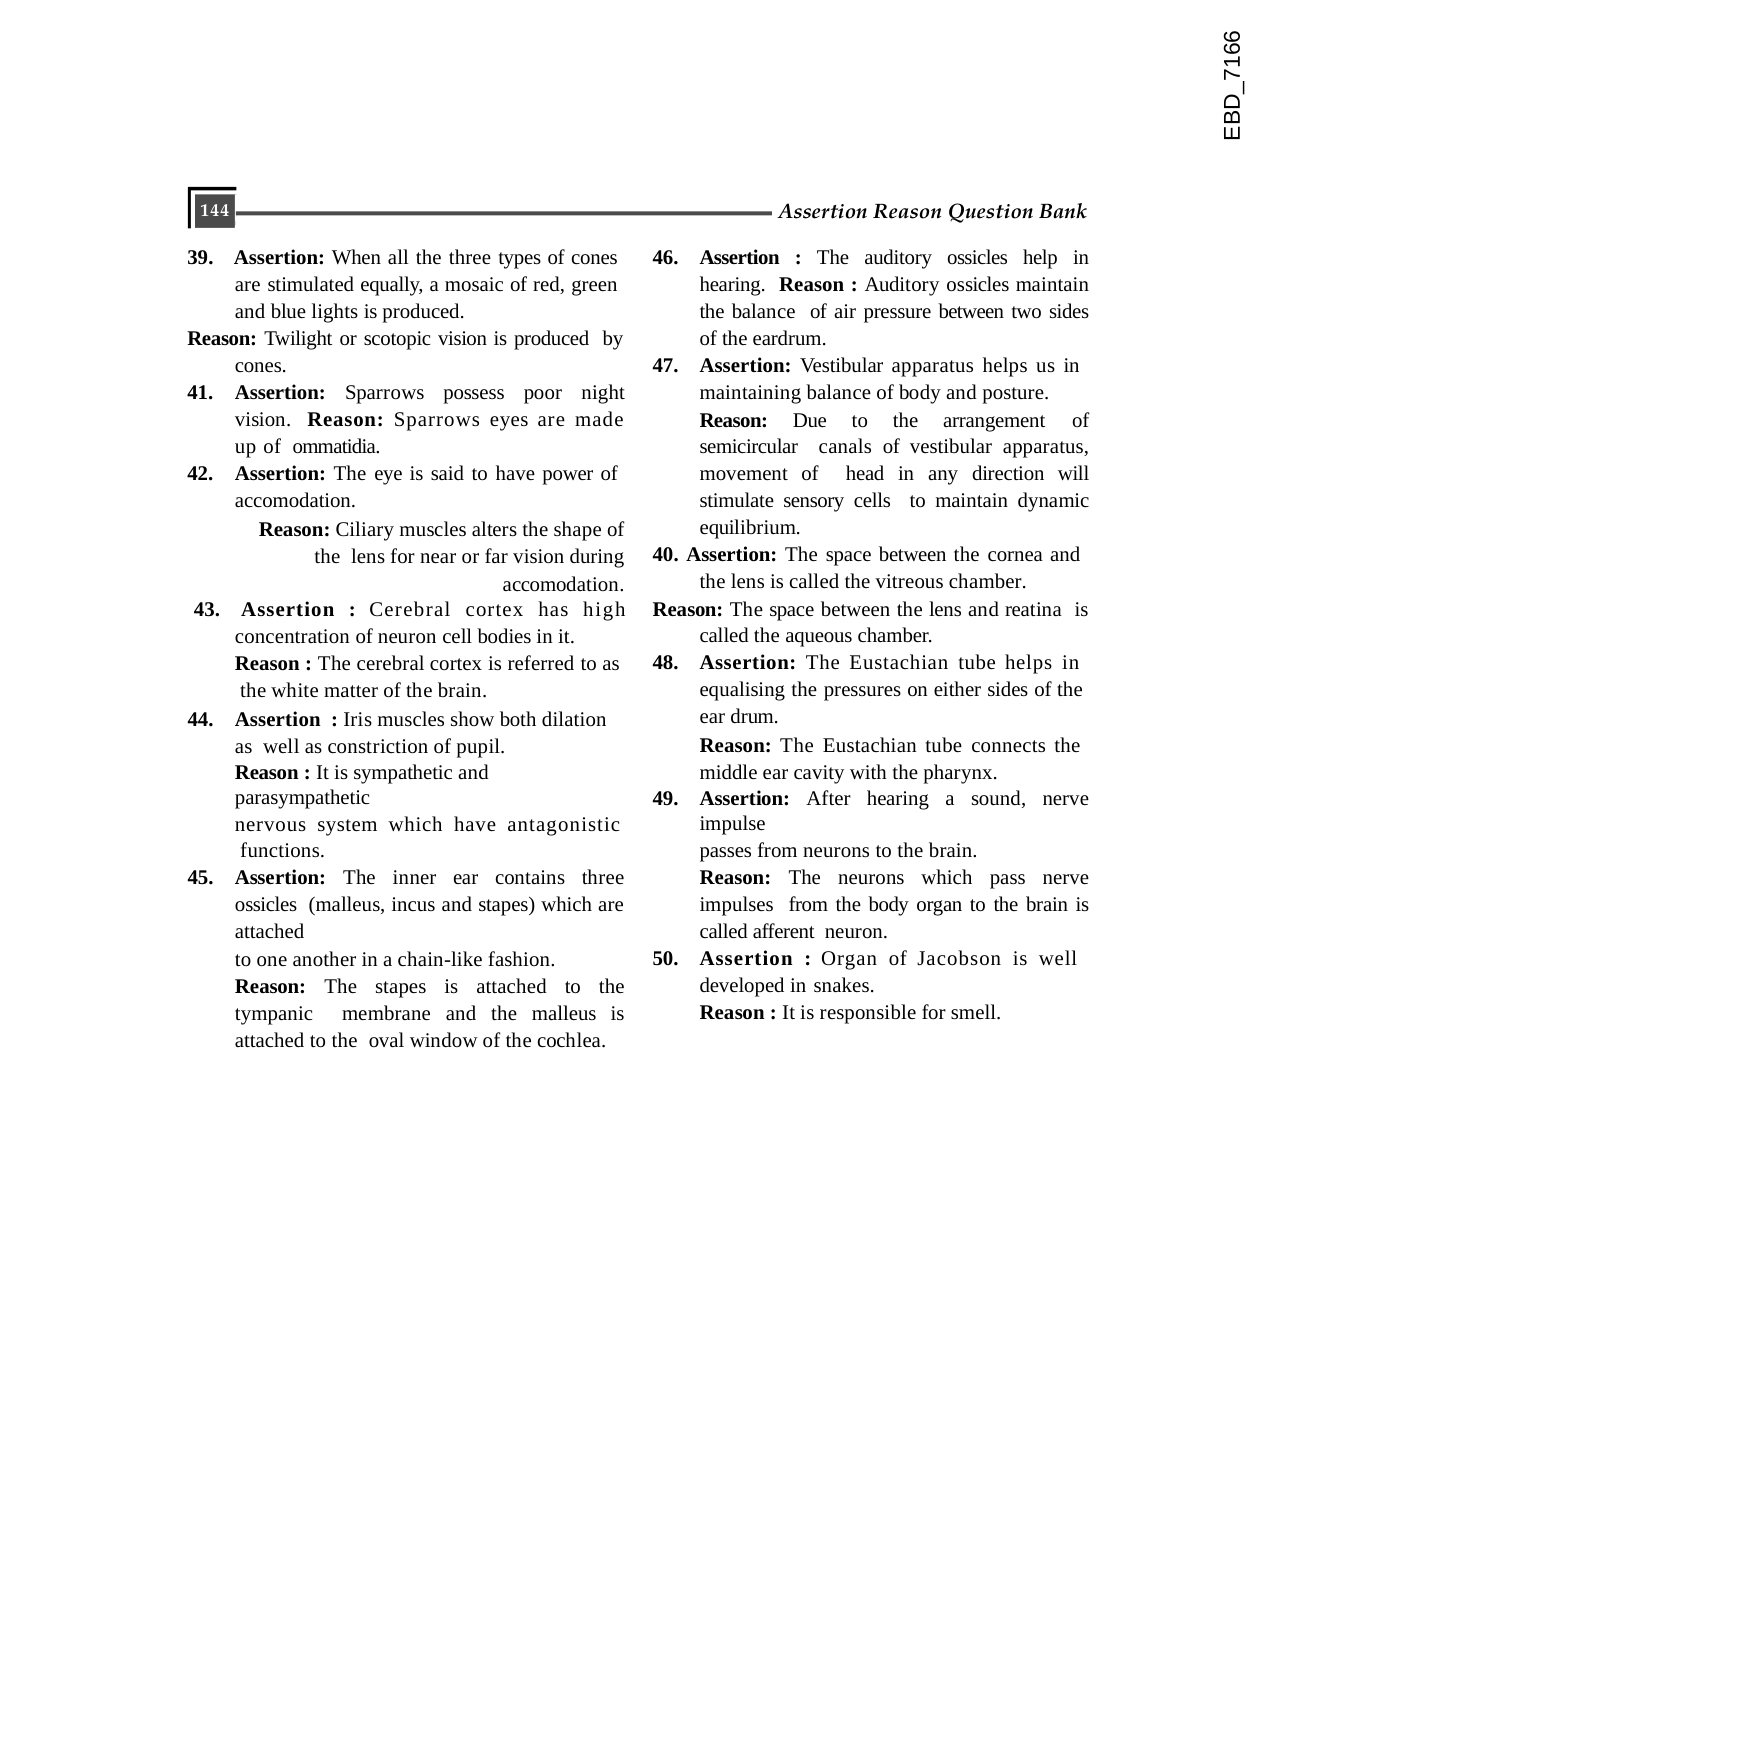

EBD_7166

144
Assertion Reason Question Bank

Assertion : The auditory ossicles help in hearing.  Reason : Auditory ossicles maintain the balance  of air pressure between two sides of the eardrum.
Assertion: Vestibular apparatus helps us in  maintaining balance of body and posture.
Reason: Due to the arrangement of semicircular  canals of vestibular apparatus, movement of  head in any direction will stimulate sensory cells  to maintain dynamic equilibrium.
40. Assertion: The space between the cornea and  the lens is called the vitreous chamber.
Reason: The space between the lens and reatina  is called the aqueous chamber.
Assertion: The Eustachian tube helps in  equalising the pressures on either sides of the  ear drum.
Reason: The Eustachian tube connects the  middle ear cavity with the pharynx.
Assertion: After hearing a sound, nerve impulse
passes from neurons to the brain.
Reason: The neurons which pass nerve impulses  from the body organ to the brain is called afferent  neuron.
Assertion : Organ of Jacobson is well  developed in snakes.
Reason : It is responsible for smell.
39.   Assertion: When all the three types of cones  are stimulated equally, a mosaic of red, green  and blue lights is produced.
Reason: Twilight or scotopic vision is produced  by cones.
Assertion: Sparrows possess poor night vision.  Reason: Sparrows eyes are made up of  ommatidia.
Assertion: The eye is said to have power of  accomodation.
Reason: Ciliary muscles alters the shape of the  lens for near or far vision during accomodation.
Assertion  : Cerebral  cortex  has  high
concentration of neuron cell bodies in it.  Reason : The cerebral cortex is referred to as  the white matter of the brain.
Assertion  : Iris muscles show both dilation as  well as constriction of pupil.
Reason : It is sympathetic and parasympathetic
nervous system which have antagonistic  functions.
Assertion: The inner ear contains three ossicles  (malleus, incus and stapes) which are attached
to one another in a chain-like fashion.
Reason: The stapes is attached to the tympanic  membrane and the malleus is attached to the  oval window of the cochlea.